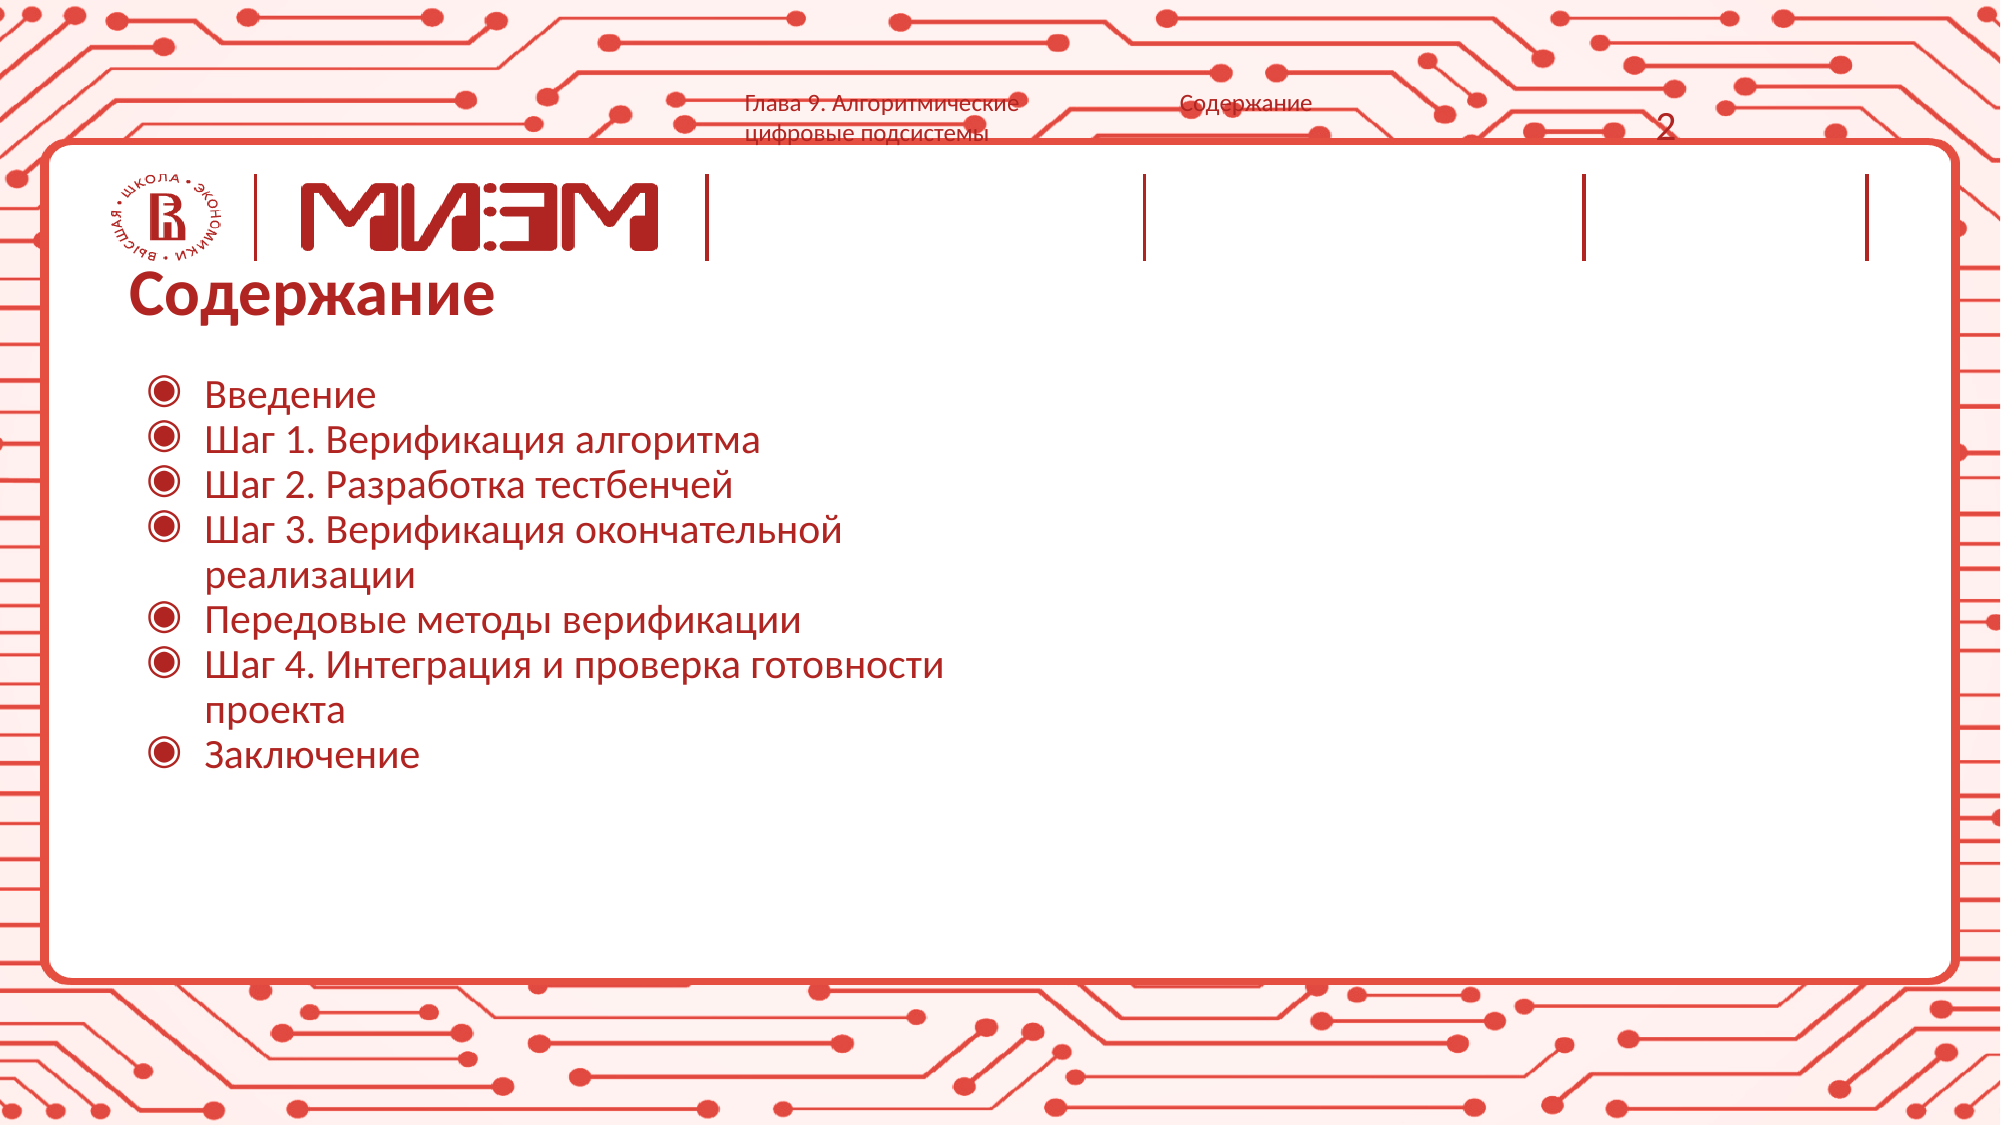

Глава 9. Алгоритмические цифровые подсистемы
Содержание
2
# Содержание
Введение
Шаг 1. Верификация алгоритма
Шаг 2. Разработка тестбенчей
Шаг 3. Верификация окончательной реализации
Передовые методы верификации
Шаг 4. Интеграция и проверка готовности проекта
Заключение